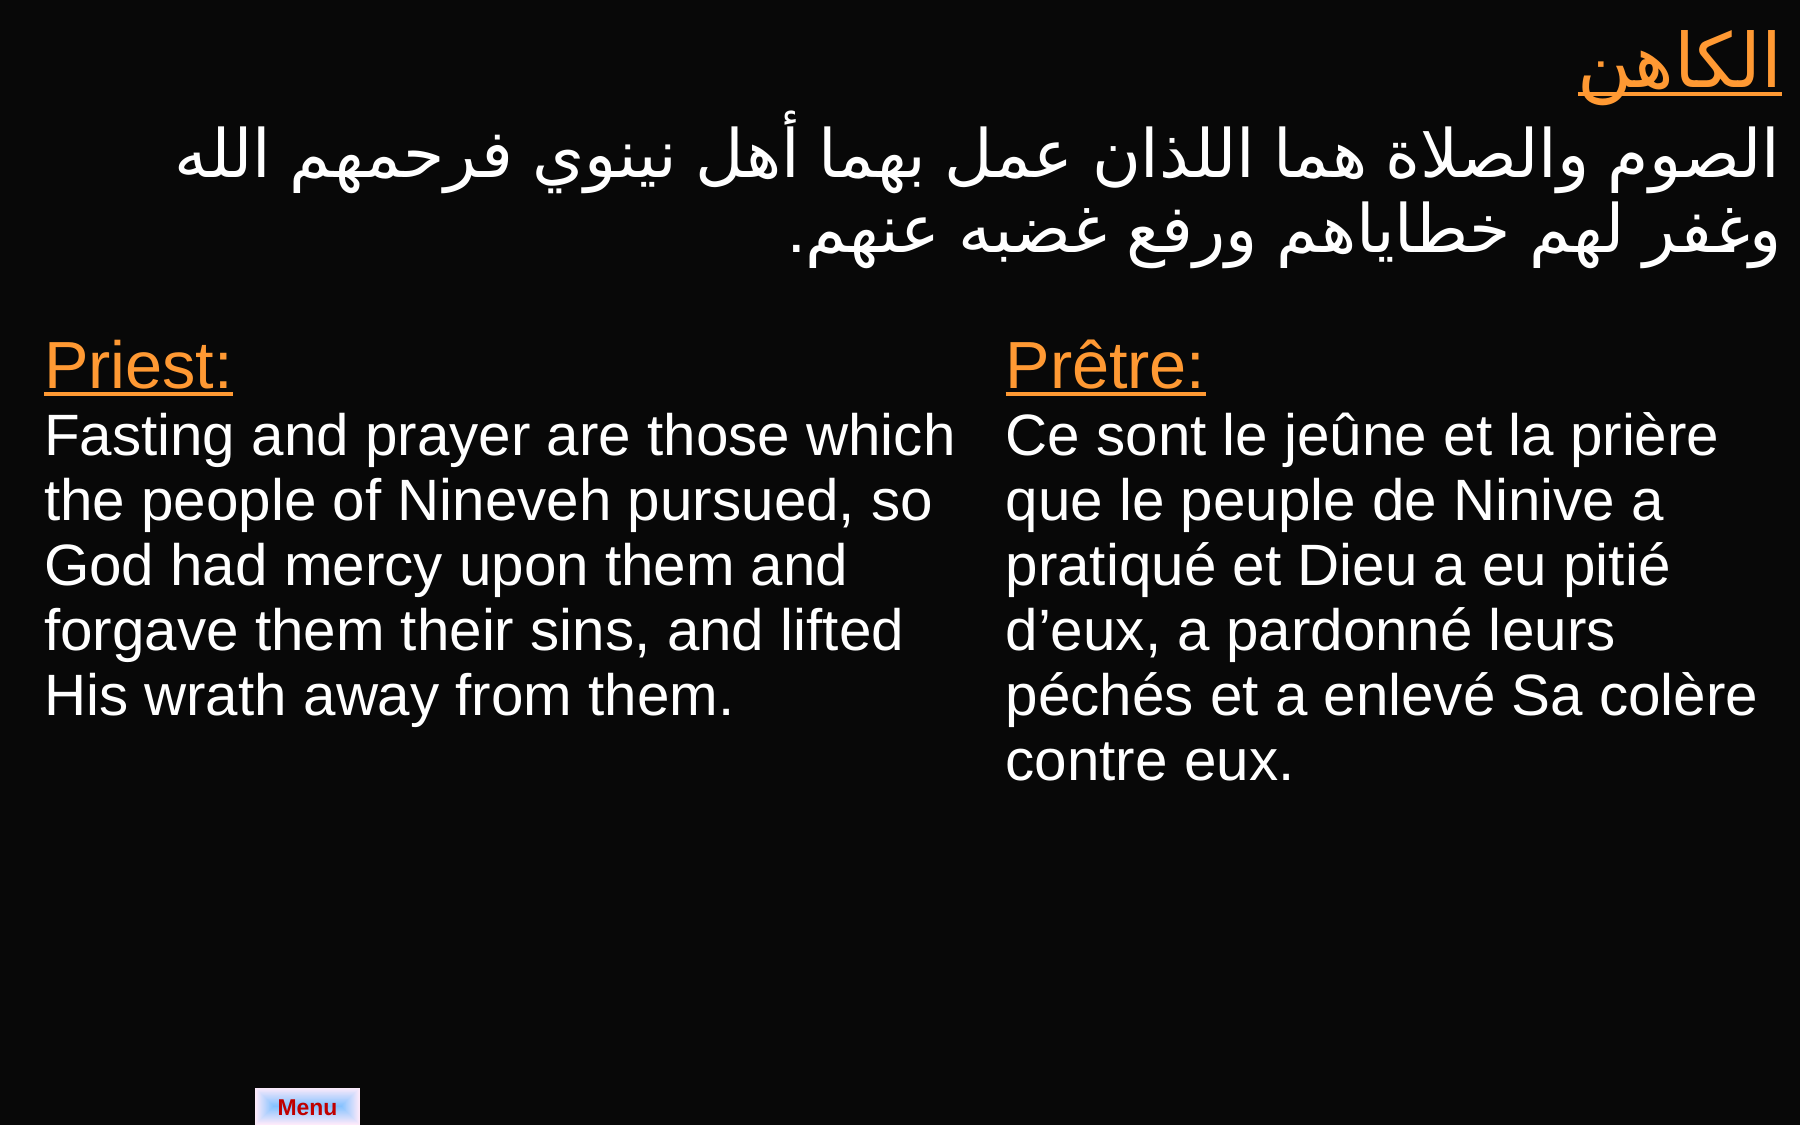

| الكاهن الصوم والصلاة هما اللذان عمل بهما أهل نينوي فرحمهم الله وغفر لهم خطاياهم ورفع غضبه عنهم. |  |
| --- | --- |
| Priest: Fasting and prayer are those which the people of Nineveh pursued, so God had mercy upon them and forgave them their sins, and lifted His wrath away from them. | Prêtre: Ce sont le jeûne et la prière que le peuple de Ninive a pratiqué et Dieu a eu pitié d’eux, a pardonné leurs péchés et a enlevé Sa colère contre eux. |

Menu